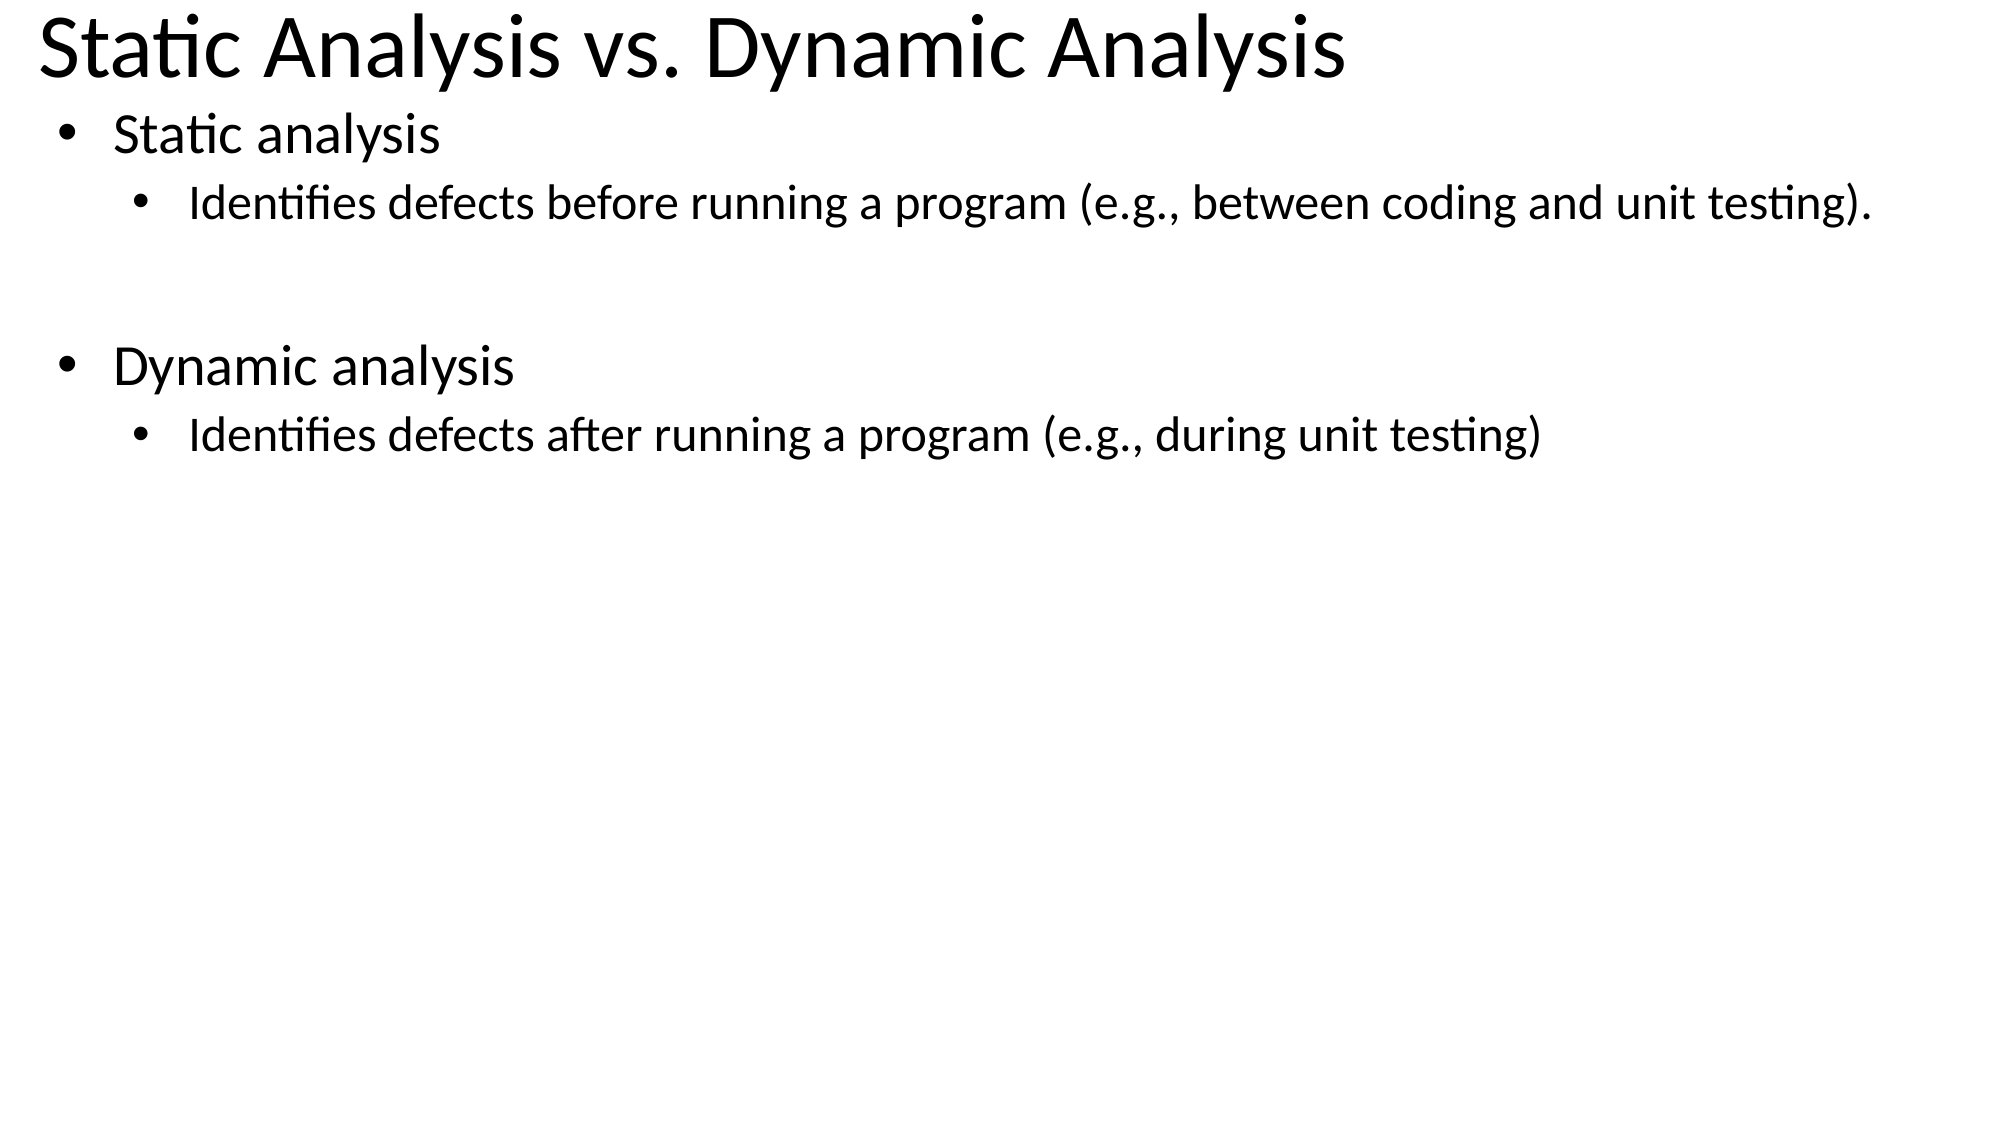

# Static Analysis vs. Dynamic Analysis
Static analysis
Identifies defects before running a program (e.g., between coding and unit testing).

Dynamic analysis
Identifies defects after running a program (e.g., during unit testing)